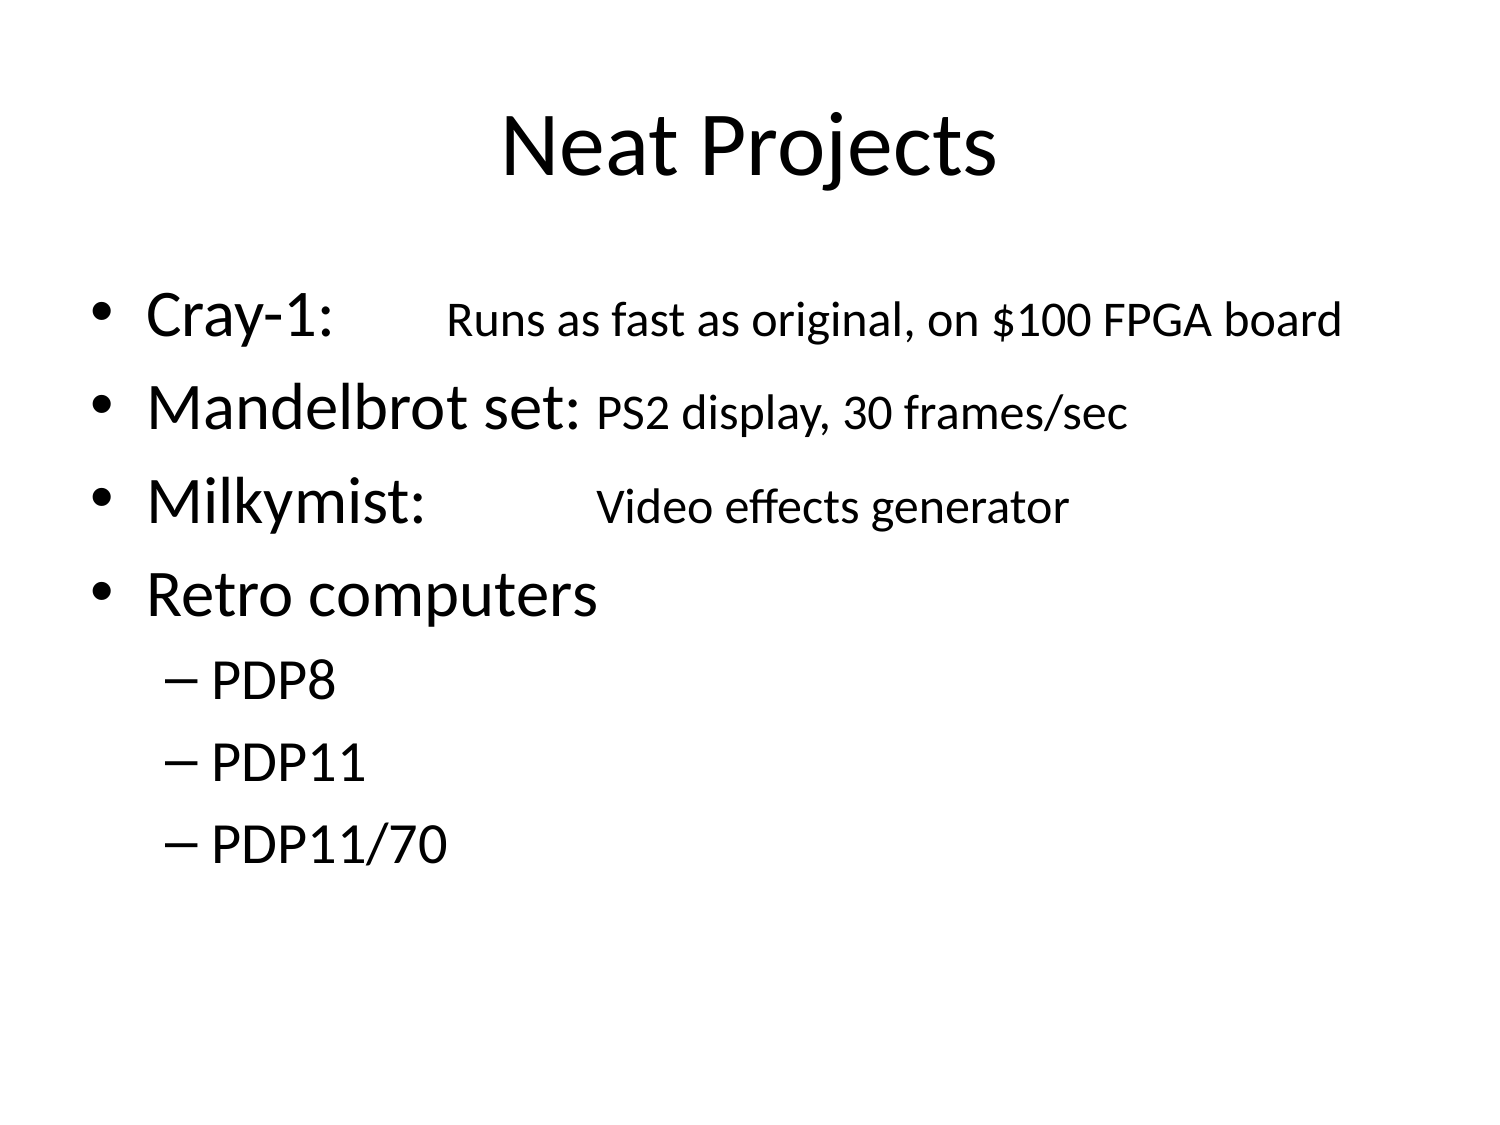

# Neat Projects
Cray-1:	Runs as fast as original, on $100 FPGA board
Mandelbrot set:	PS2 display, 30 frames/sec
Milkymist:		Video effects generator
Retro computers
PDP8
PDP11
PDP11/70